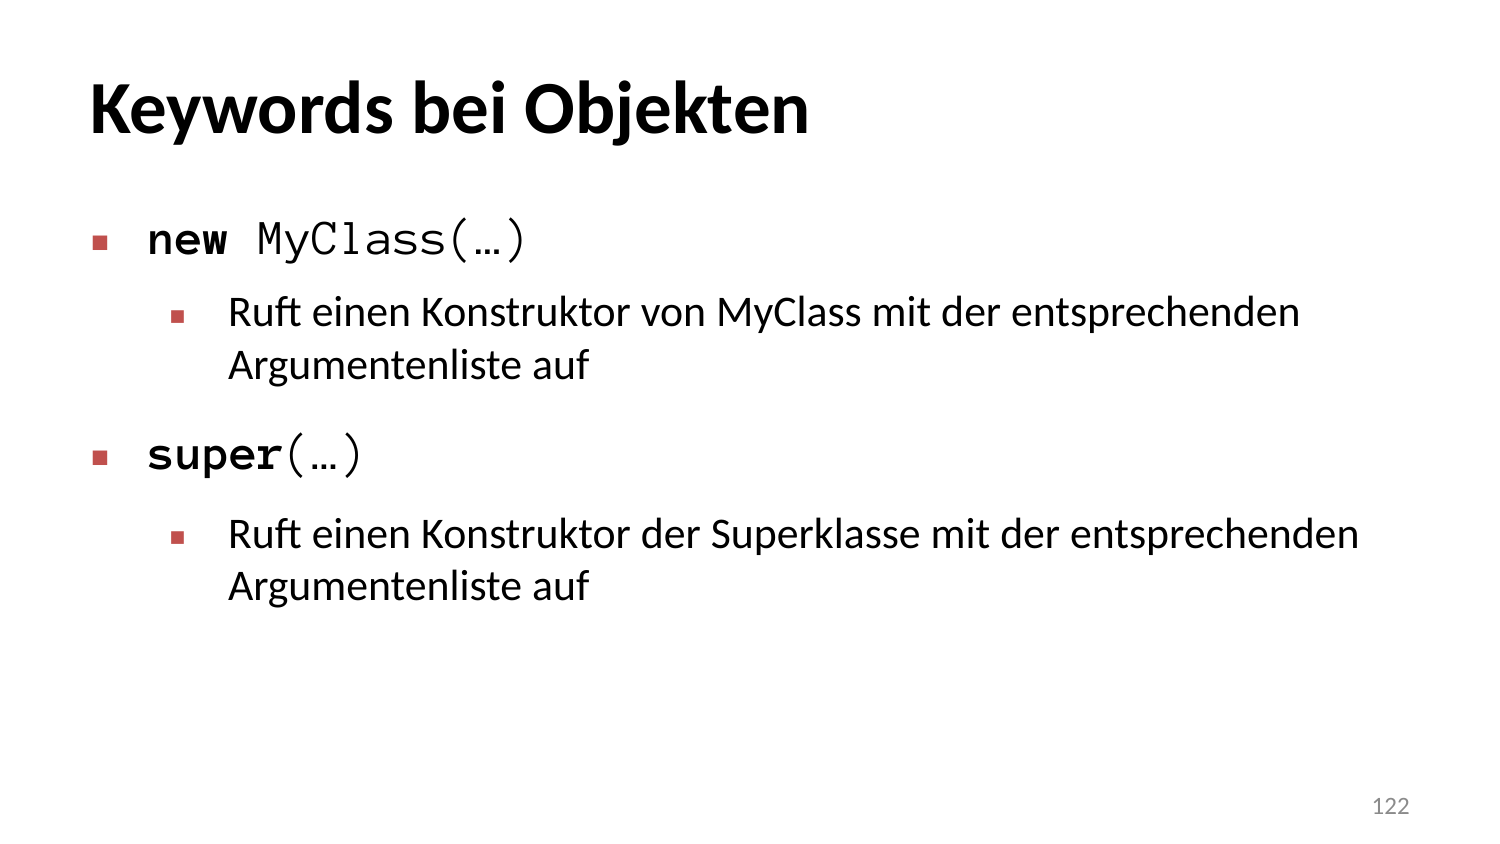

Keywords bei Objekten
new MyClass(…)
Ruft einen Konstruktor von MyClass mit der entsprechenden Argumentenliste auf
super(…)
Ruft einen Konstruktor der Superklasse mit der entsprechenden Argumentenliste auf

122